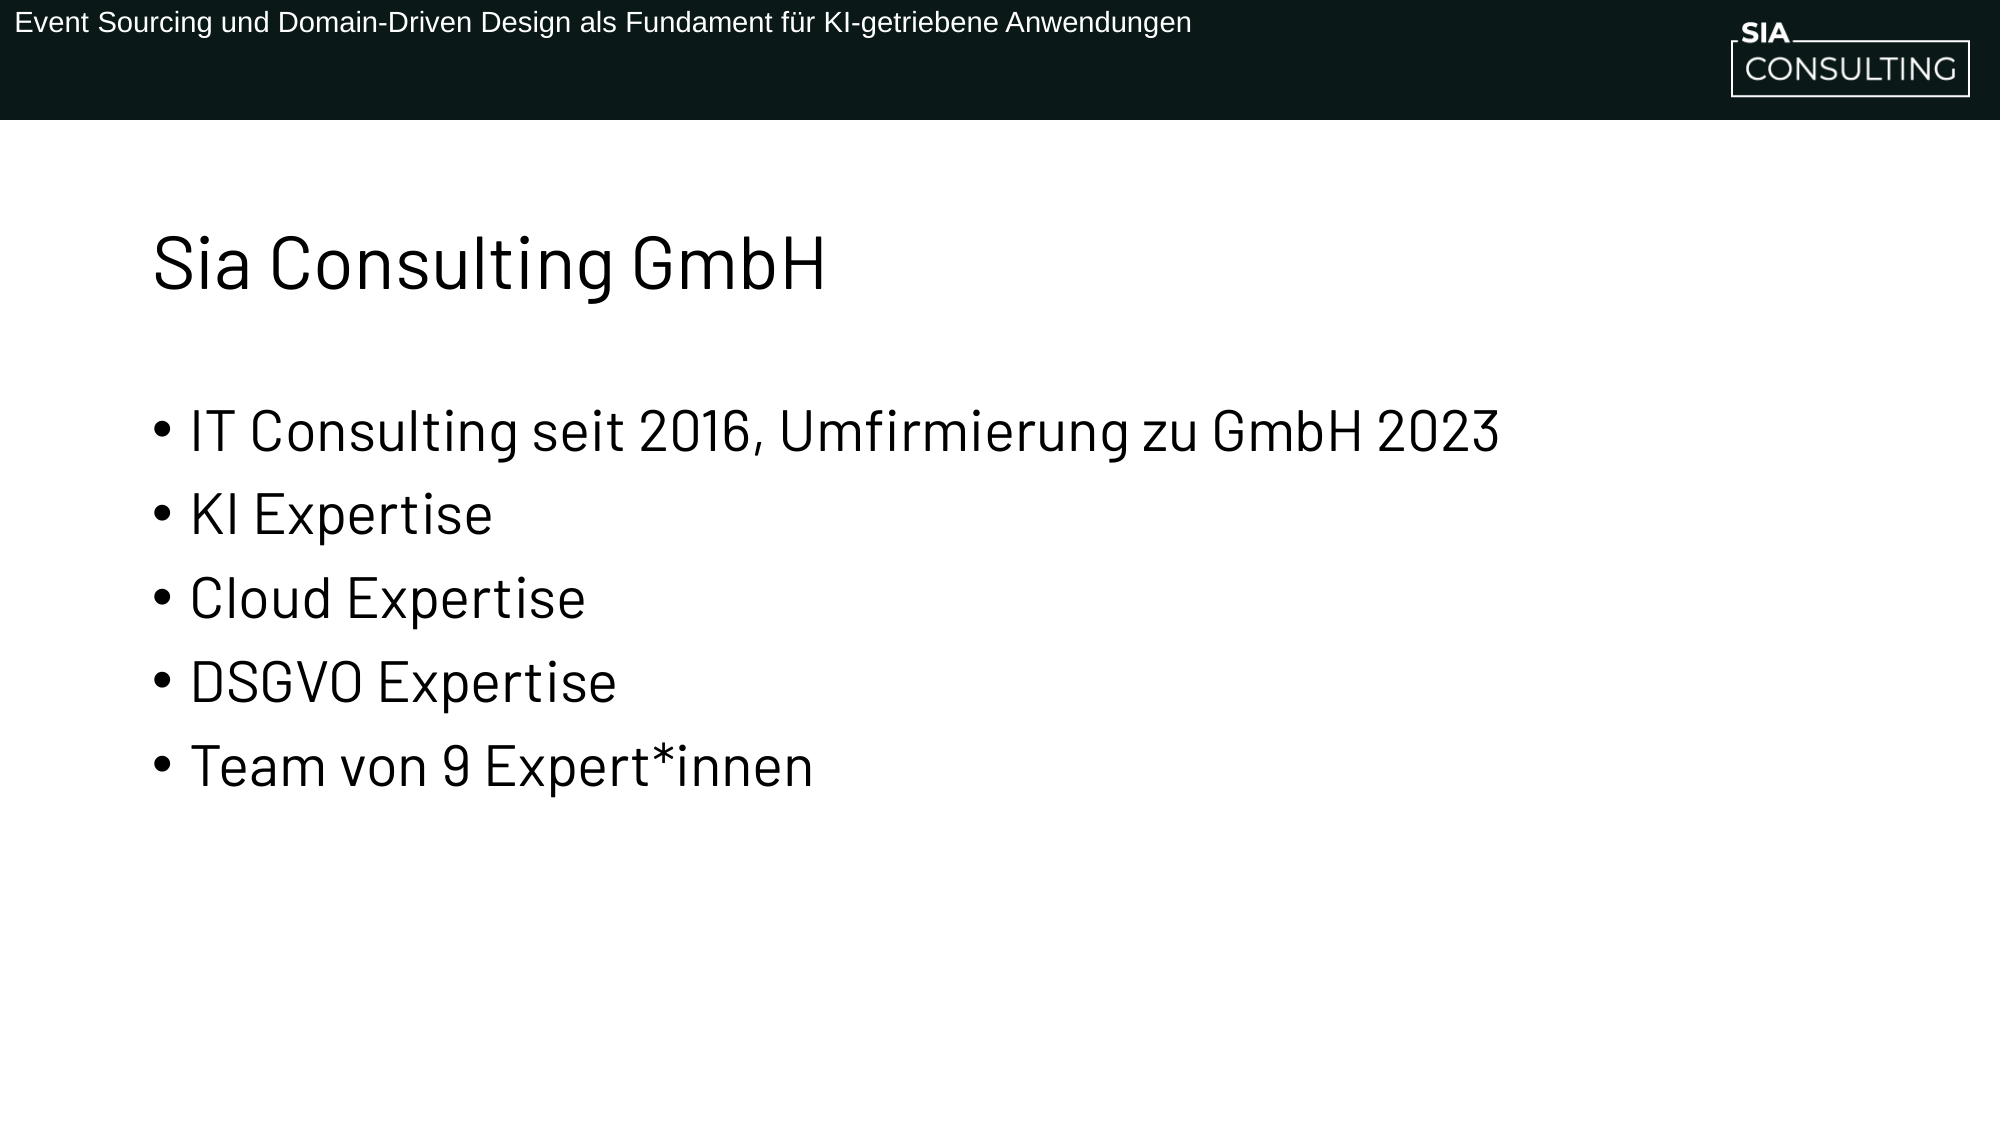

Sia Consulting GmbH
IT Consulting seit 2016, Umfirmierung zu GmbH 2023
KI Expertise
Cloud Expertise
DSGVO Expertise
Team von 9 Expert*innen